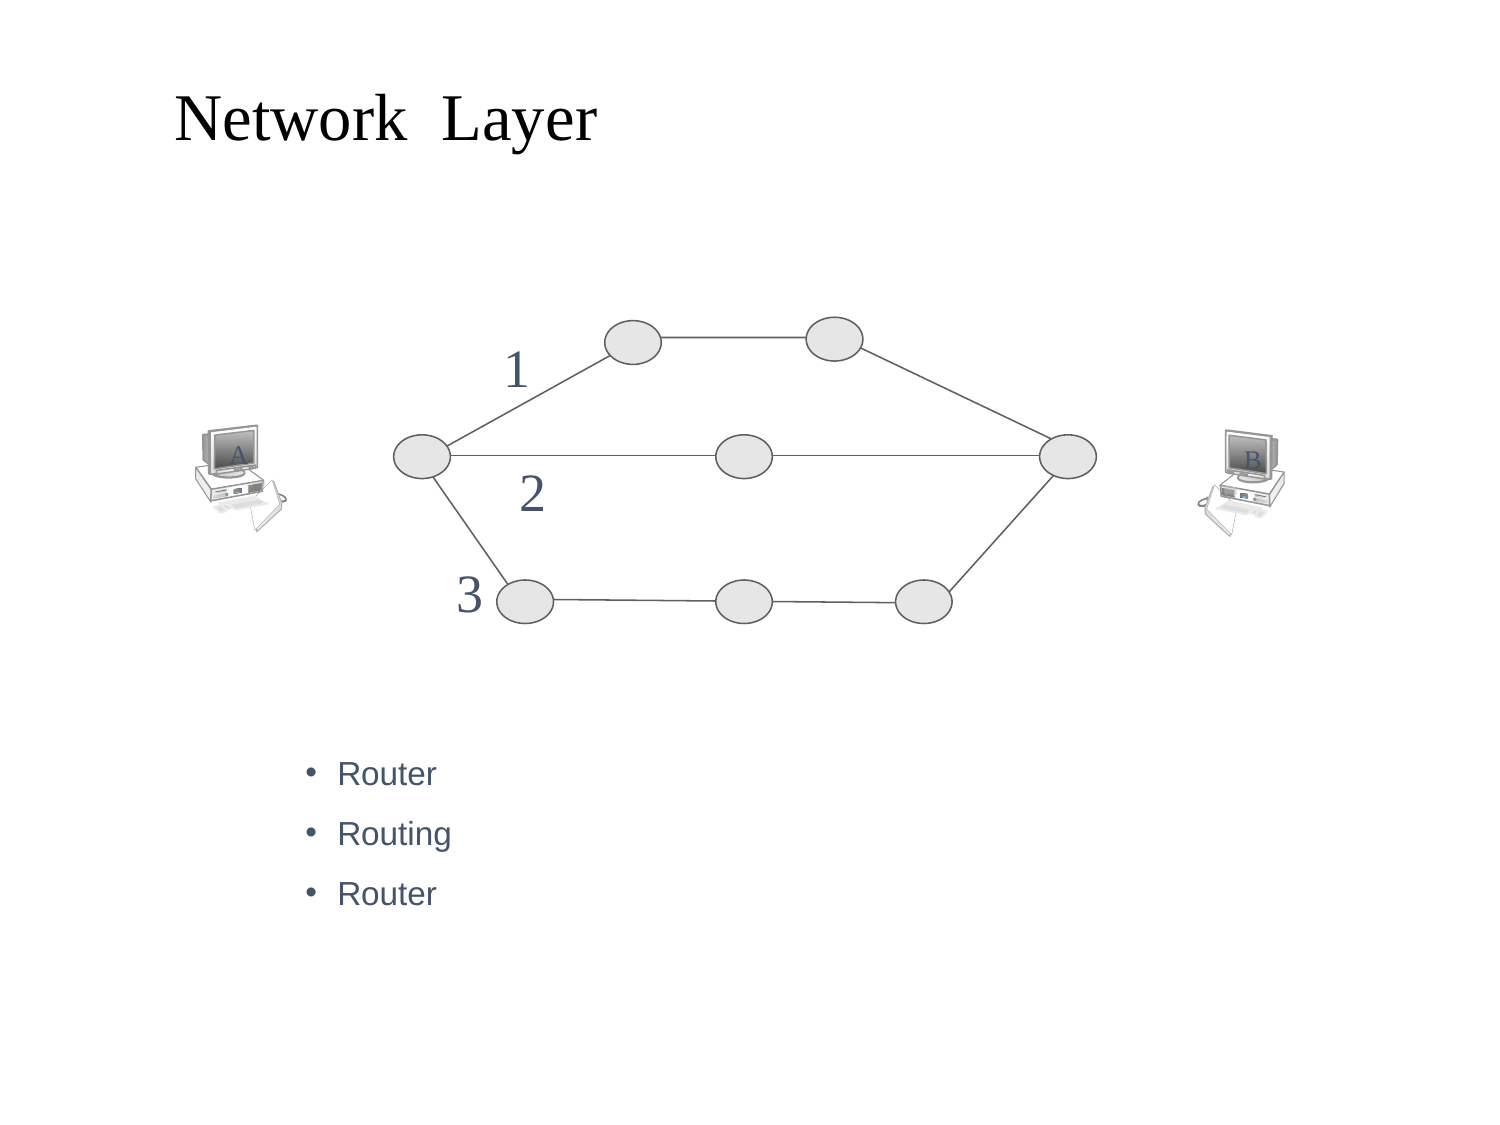

Network  Layer

1

A

B

2

3

Router
Routing
Router